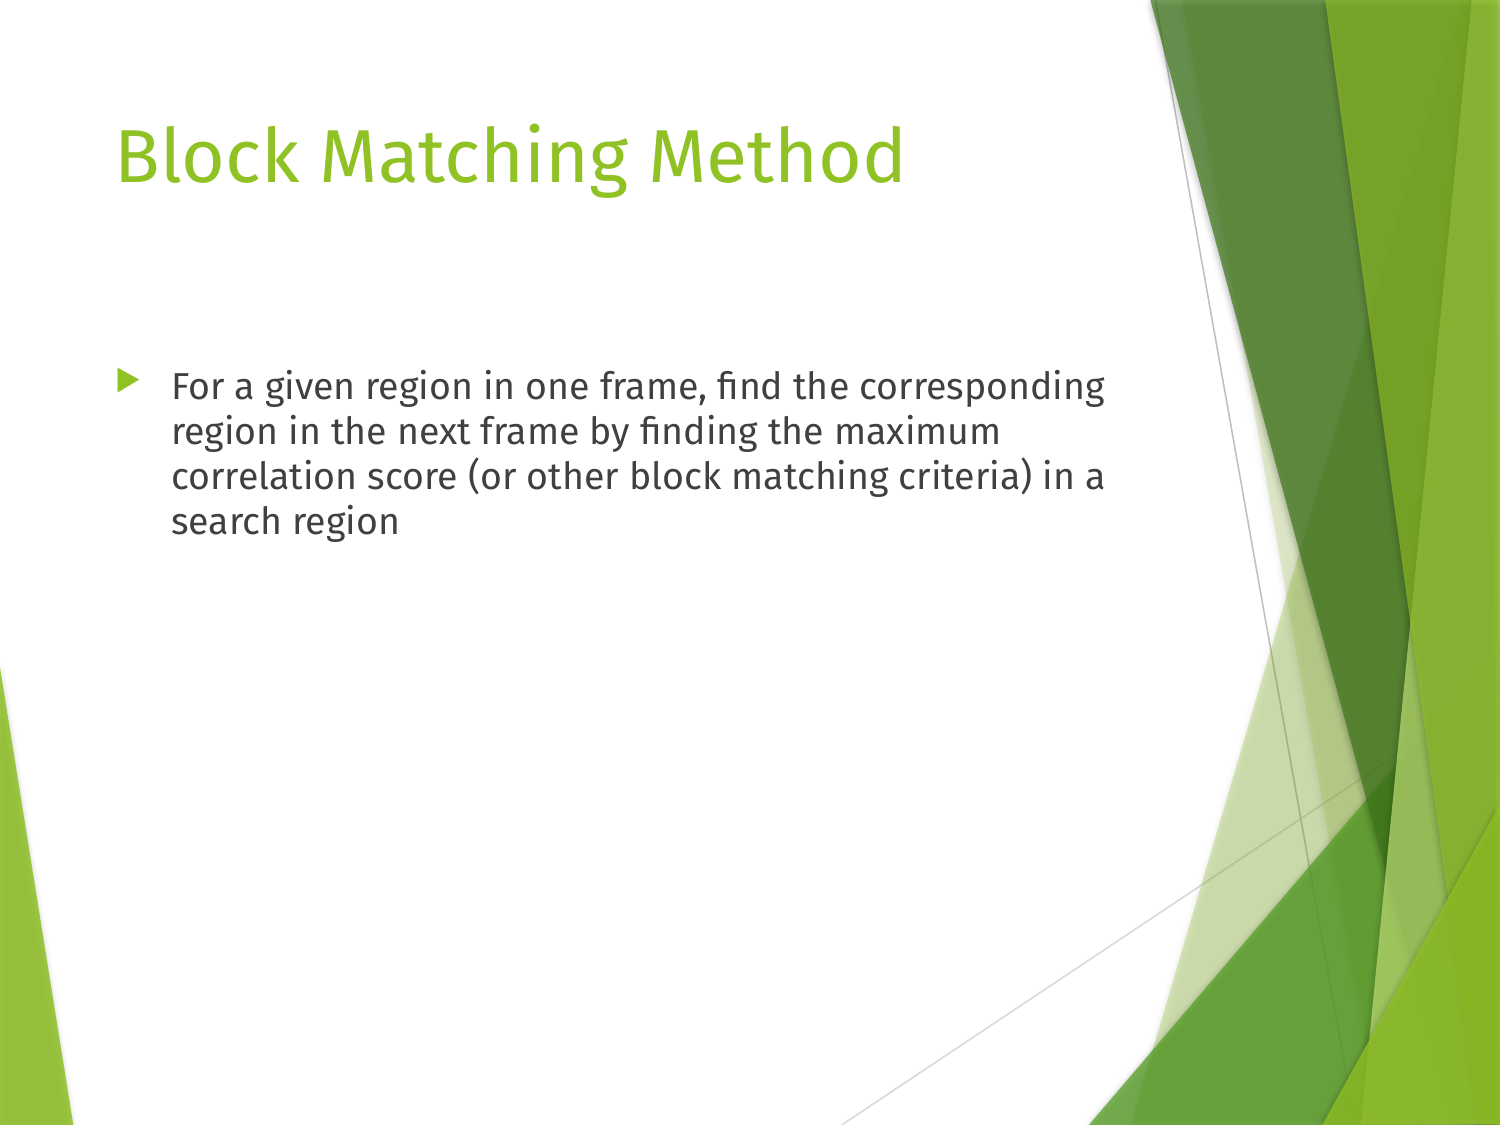

# Block Matching Method
For a given region in one frame, find the corresponding region in the next frame by finding the maximum correlation score (or other block matching criteria) in a search region